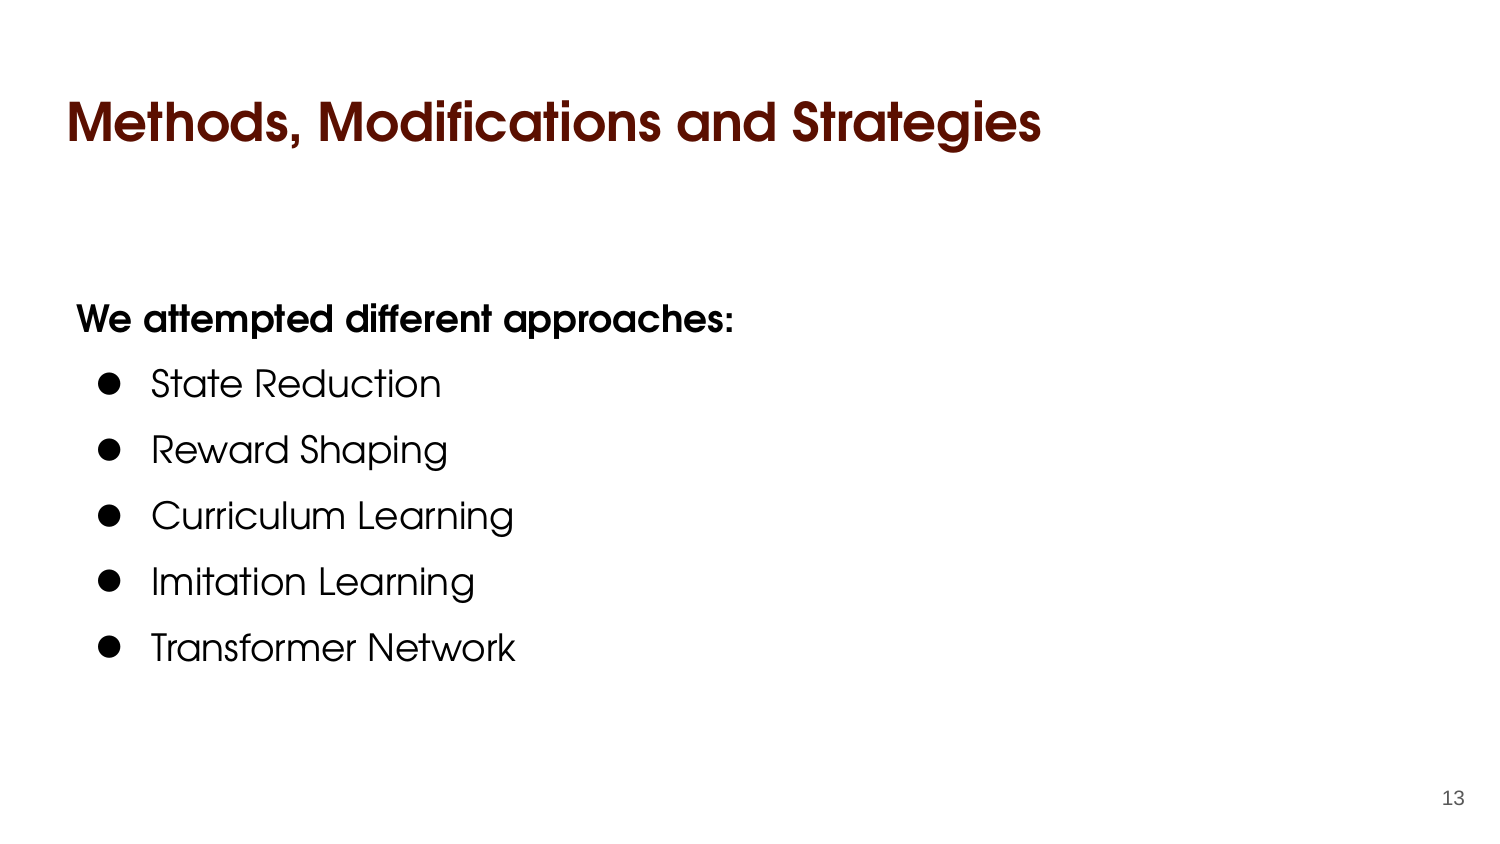

# Methods, Modifications and Strategies
We attempted different approaches:
State Reduction
Reward Shaping
Curriculum Learning
Imitation Learning
Transformer Network
13